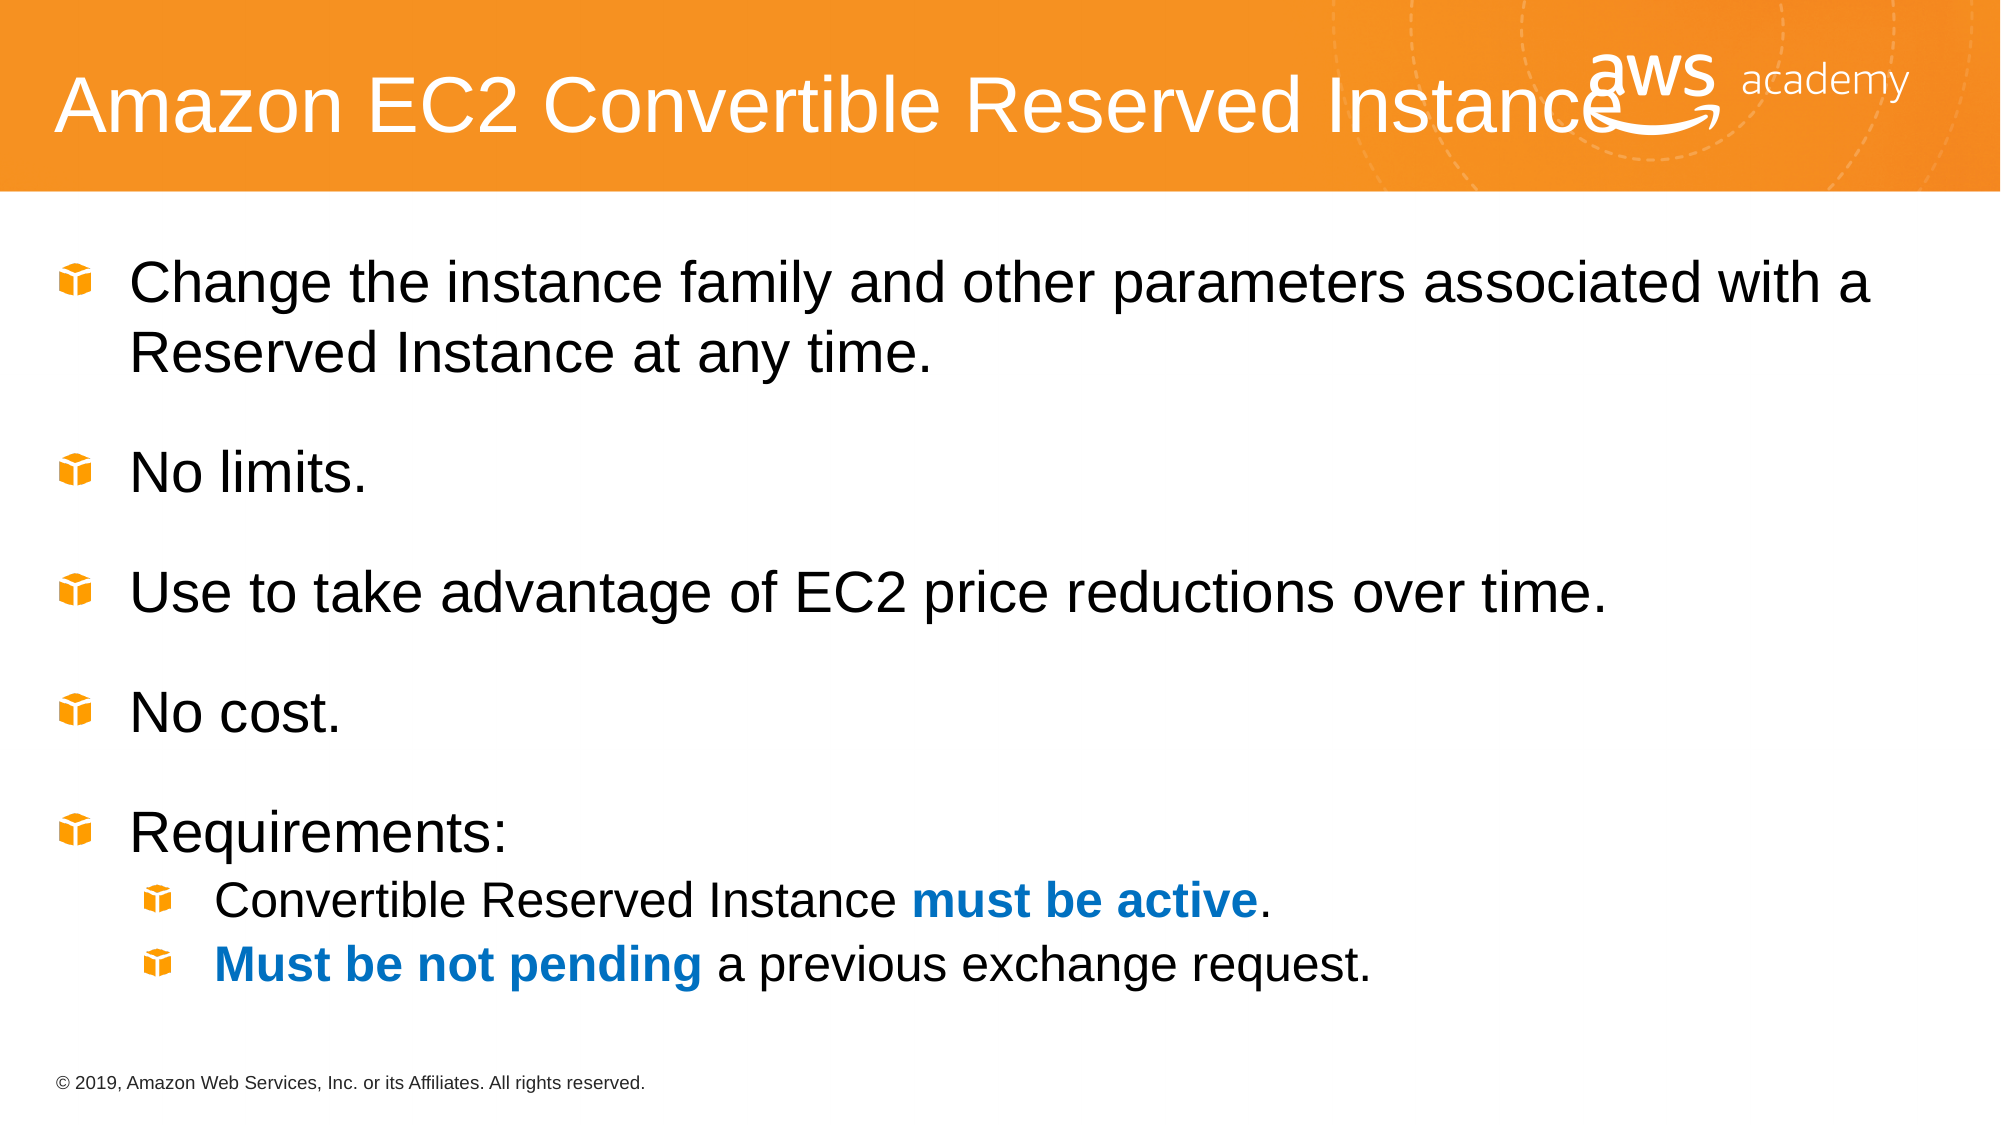

# Amazon EC2 Convertible Reserved Instance
Change the instance family and other parameters associated with a Reserved Instance at any time.
No limits.
Use to take advantage of EC2 price reductions over time.
No cost.
Requirements:
Convertible Reserved Instance must be active.
Must be not pending a previous exchange request.